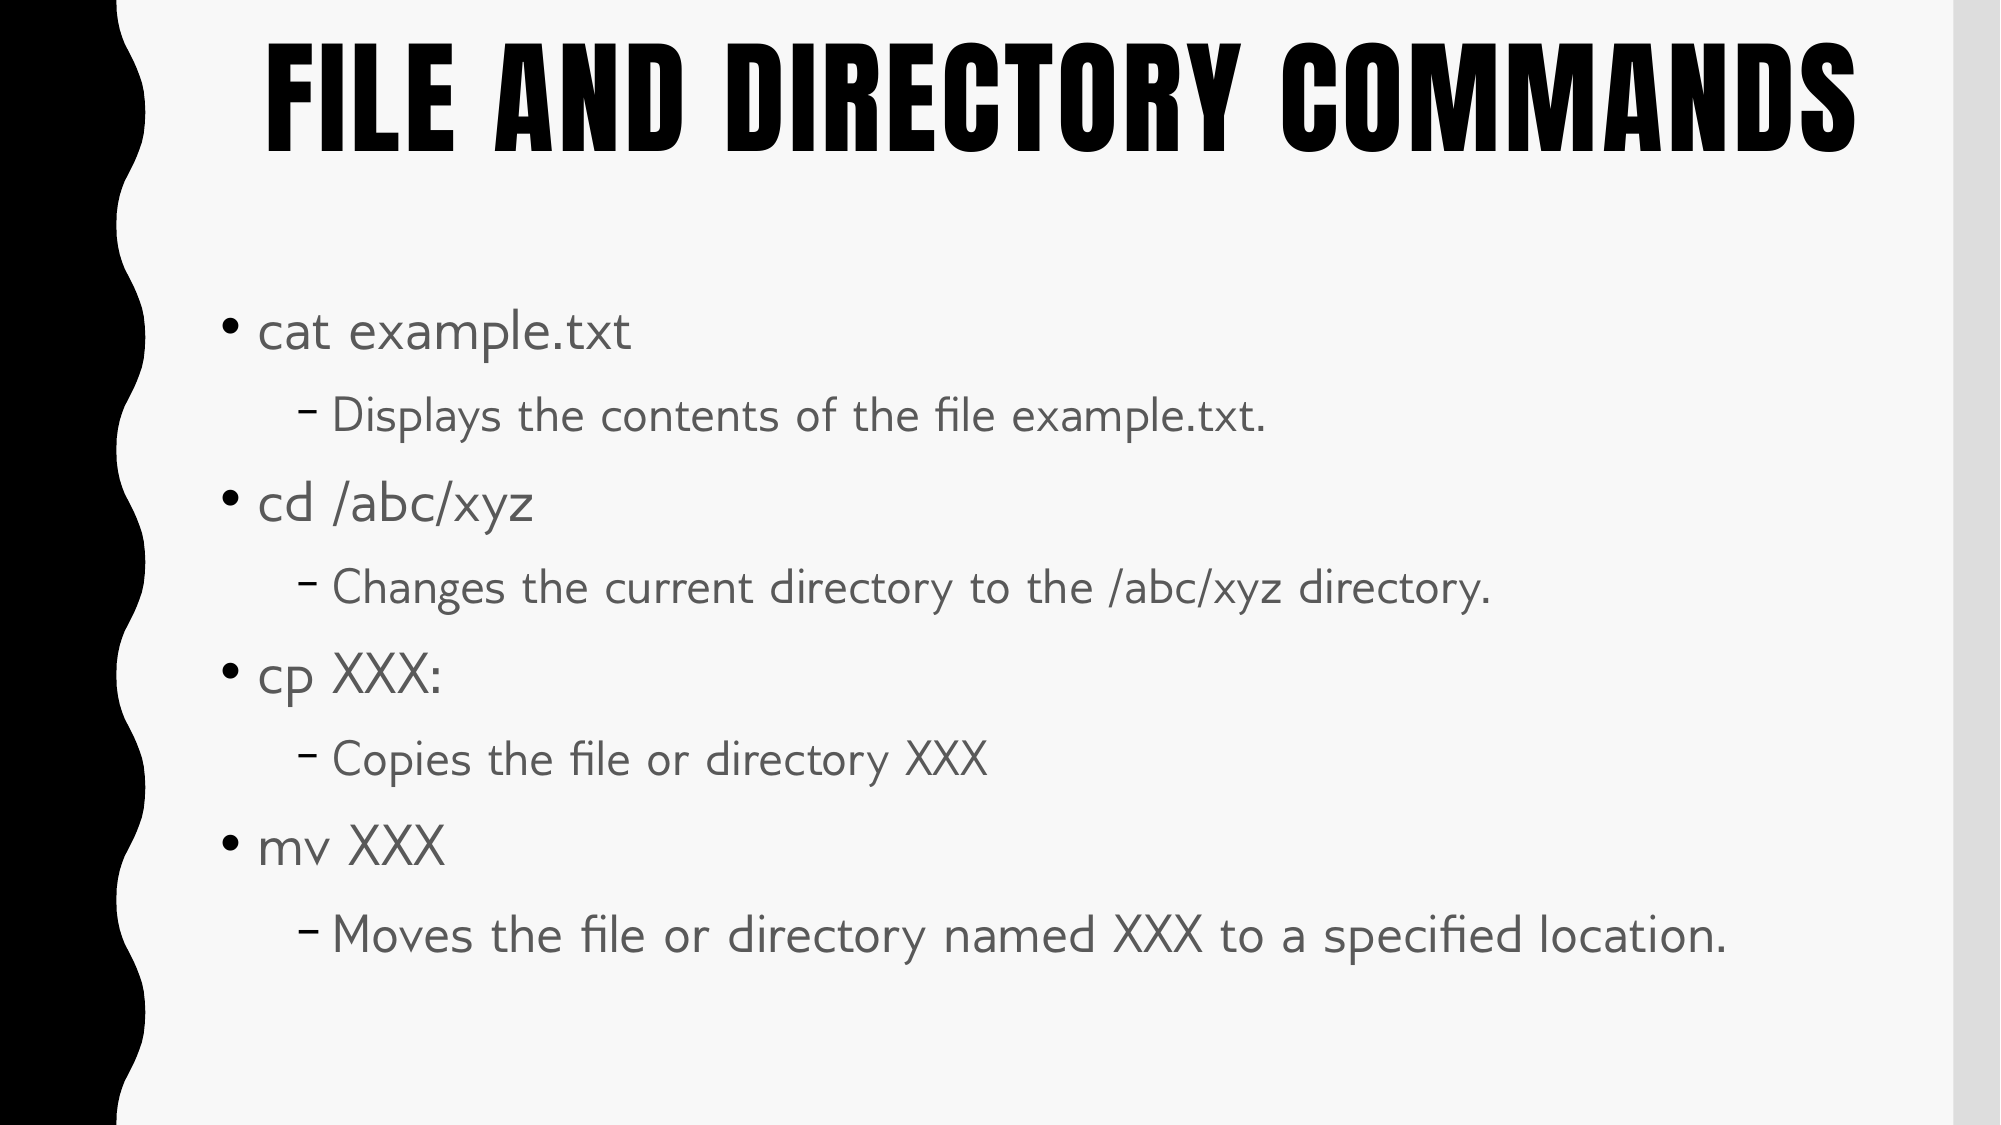

# FILE AND DIRECTORY COMMANDS
cat example.txt
Displays the contents of the file example.txt.
cd /abc/xyz
Changes the current directory to the /abc/xyz directory.
cp XXX:
Copies the file or directory XXX
mv XXX
Moves the file or directory named XXX to a specified location.